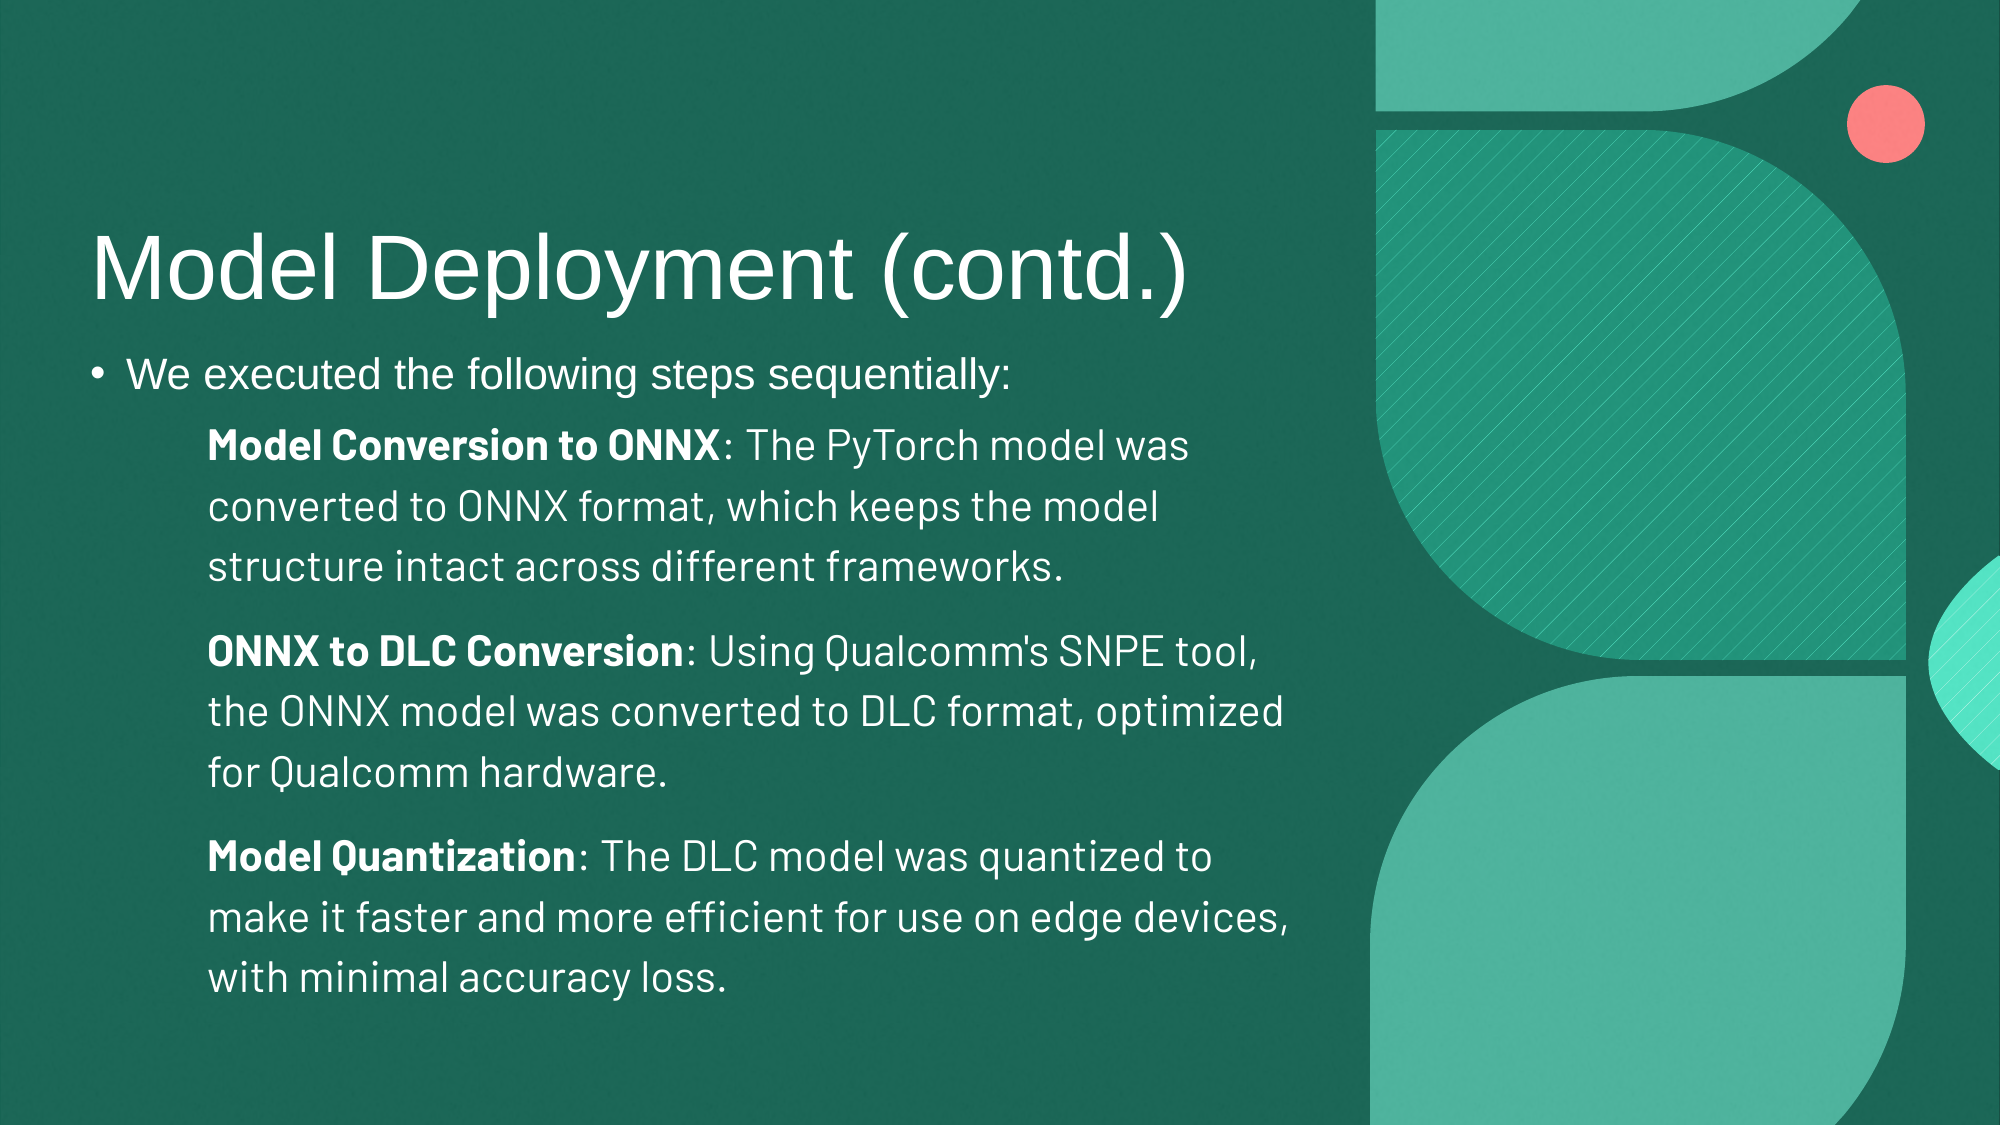

# Model Deployment (contd.)
We executed the following steps sequentially:
Model Conversion to ONNX: The PyTorch model was converted to ONNX format, which keeps the model structure intact across different frameworks.
ONNX to DLC Conversion: Using Qualcomm's SNPE tool, the ONNX model was converted to DLC format, optimized for Qualcomm hardware.
Model Quantization: The DLC model was quantized to make it faster and more efficient for use on edge devices, with minimal accuracy loss.